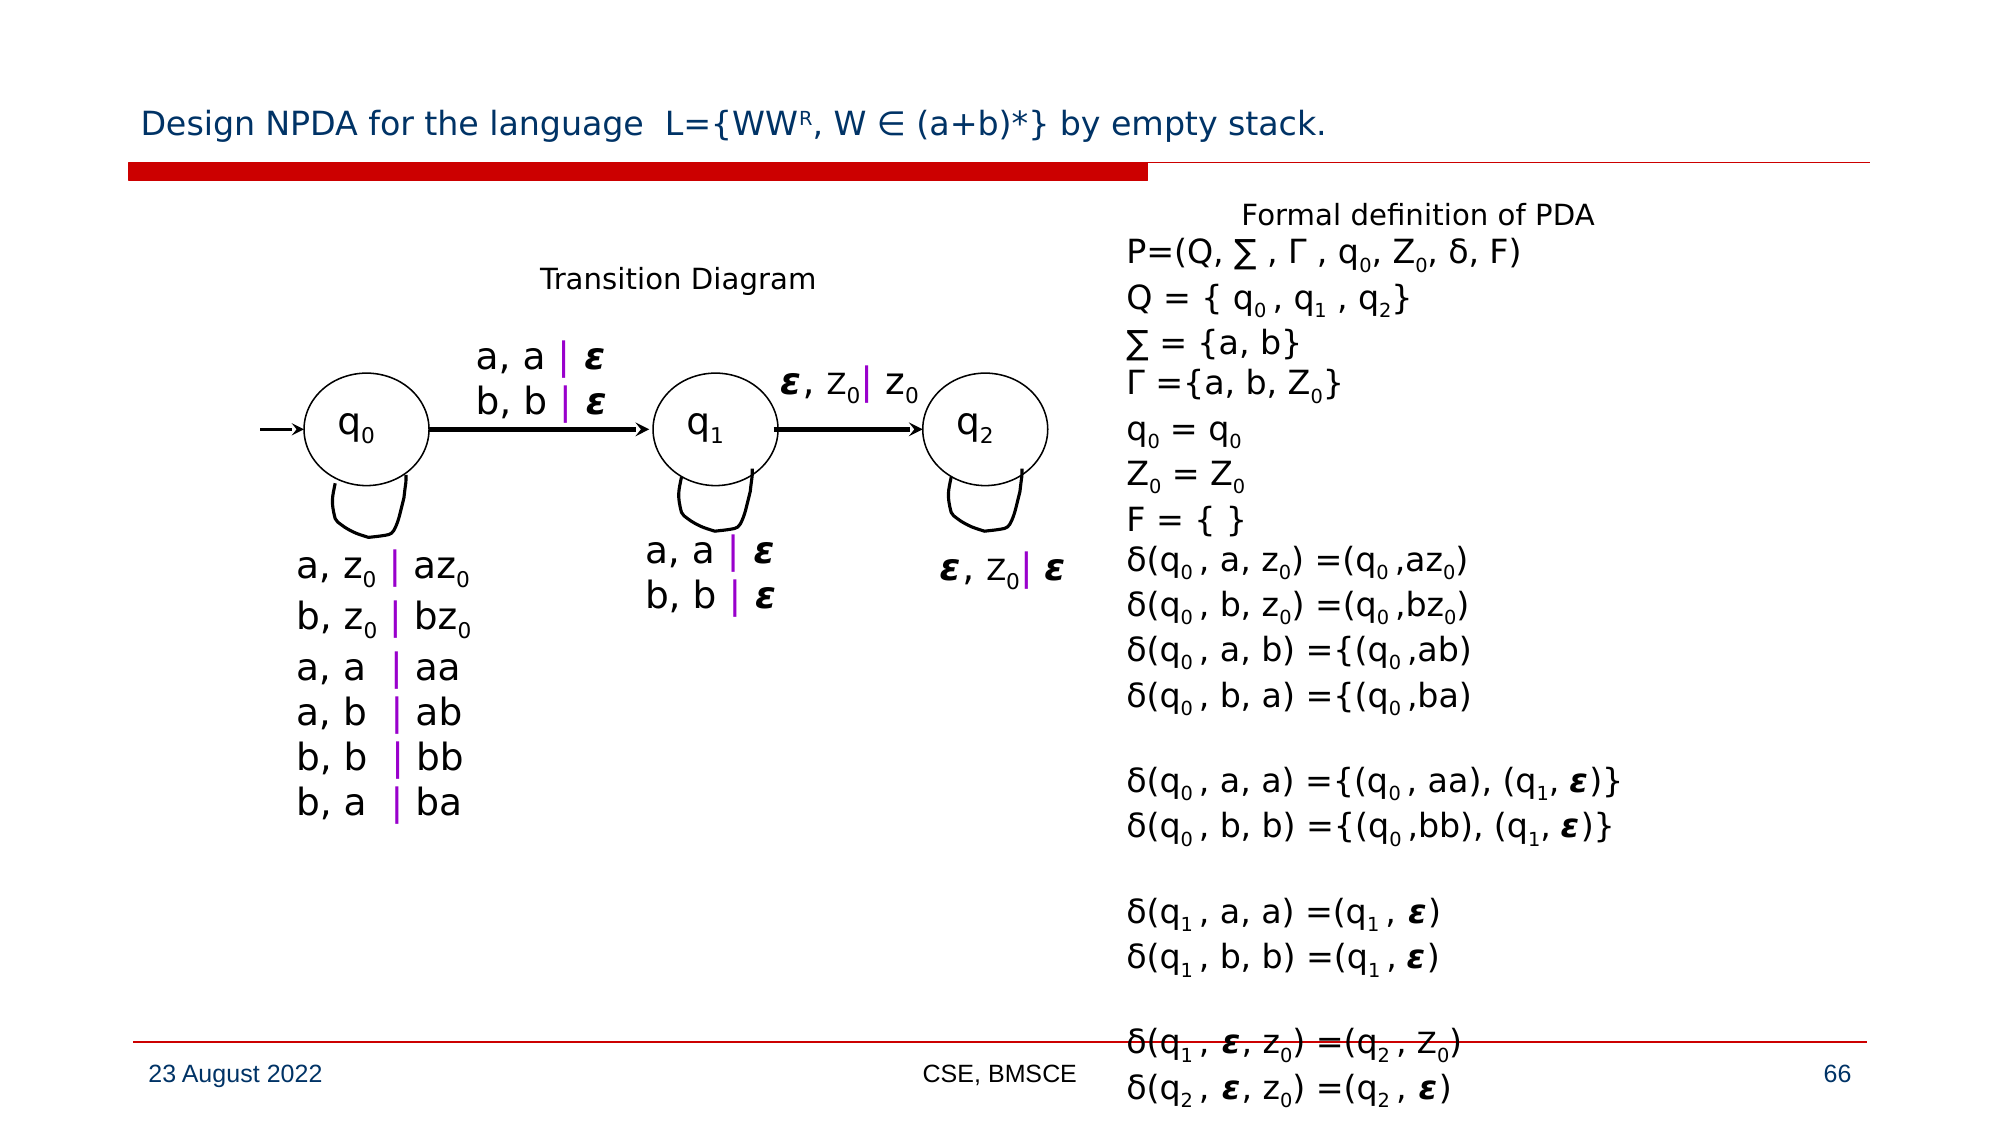

# Design NPDA for the language  L={WWR, W ∈ (a+b)*} by empty stack.
Formal definition of PDA
P=(Q, ∑ , Γ , q0, Z0, δ, F)
Q = { q0 , q1 , q2}
∑ = {a, b}
Γ ={a, b, Z0}
q0 = q0
Z0 = Z0
F = { }
δ(q0 , a, z0) =(q0 ,az0)
δ(q0 , b, z0) =(q0 ,bz0)
δ(q0 , a, b) ={(q0 ,ab)
δ(q0 , b, a) ={(q0 ,ba)

δ(q0 , a, a) ={(q0 , aa), (q1, 𝞮)}
δ(q0 , b, b) ={(q0 ,bb), (q1, 𝞮)}

δ(q1 , a, a) =(q1 , 𝞮)
δ(q1 , b, b) =(q1 , 𝞮)

δ(q1 , 𝞮, z0) =(q2 , Z0)
δ(q2 , 𝞮, z0) =(q2 , 𝞮)
Transition Diagram
a, a | 𝞮
b, b | 𝞮
𝞮, Z0| z0
q0
q1
q2

a, a | 𝞮
b, b | 𝞮
a, z0 | az0
b, z0 | bz0
a, a  | aa
a, b  | ab
b, b  | bb
b, a  | ba
𝞮, Z0| 𝞮
CSE, BMSCE
66
23 August 2022